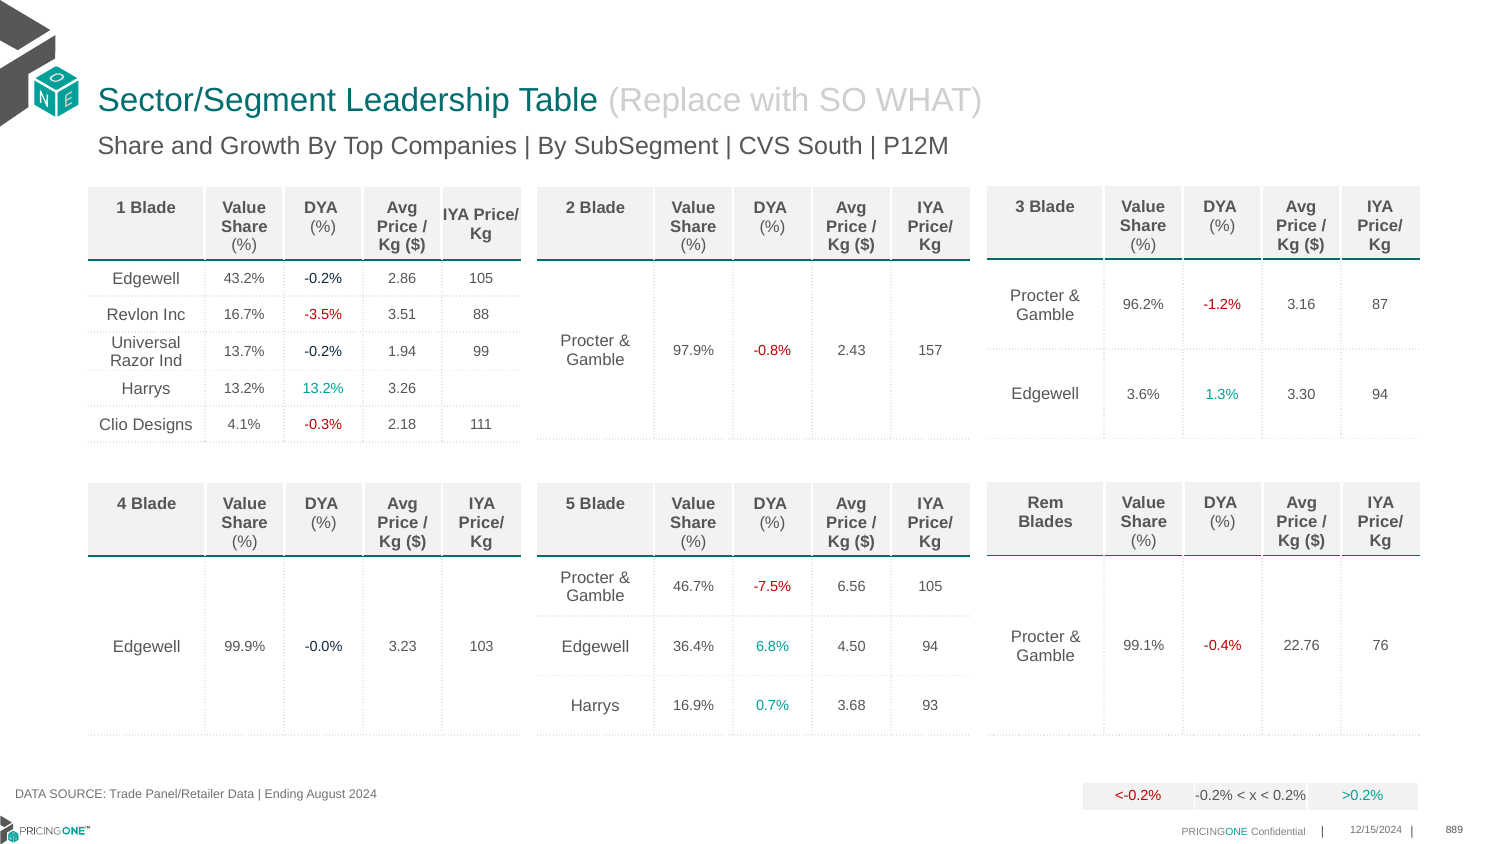

# Sector/Segment Leadership Table (Replace with SO WHAT)
Share and Growth By Top Companies | By SubSegment | CVS South | P12M
| 3 Blade | Value Share (%) | DYA (%) | Avg Price /Kg ($) | IYA Price/Kg |
| --- | --- | --- | --- | --- |
| Procter & Gamble | 96.2% | -1.2% | 3.16 | 87 |
| Edgewell | 3.6% | 1.3% | 3.30 | 94 |
| 1 Blade | Value Share (%) | DYA (%) | Avg Price /Kg ($) | IYA Price/ Kg |
| --- | --- | --- | --- | --- |
| Edgewell | 43.2% | -0.2% | 2.86 | 105 |
| Revlon Inc | 16.7% | -3.5% | 3.51 | 88 |
| Universal Razor Ind | 13.7% | -0.2% | 1.94 | 99 |
| Harrys | 13.2% | 13.2% | 3.26 |  |
| Clio Designs | 4.1% | -0.3% | 2.18 | 111 |
| 2 Blade | Value Share (%) | DYA (%) | Avg Price /Kg ($) | IYA Price/Kg |
| --- | --- | --- | --- | --- |
| Procter & Gamble | 97.9% | -0.8% | 2.43 | 157 |
| Rem Blades | Value Share (%) | DYA (%) | Avg Price /Kg ($) | IYA Price/Kg |
| --- | --- | --- | --- | --- |
| Procter & Gamble | 99.1% | -0.4% | 22.76 | 76 |
| 4 Blade | Value Share (%) | DYA (%) | Avg Price /Kg ($) | IYA Price/Kg |
| --- | --- | --- | --- | --- |
| Edgewell | 99.9% | -0.0% | 3.23 | 103 |
| 5 Blade | Value Share (%) | DYA (%) | Avg Price /Kg ($) | IYA Price/Kg |
| --- | --- | --- | --- | --- |
| Procter & Gamble | 46.7% | -7.5% | 6.56 | 105 |
| Edgewell | 36.4% | 6.8% | 4.50 | 94 |
| Harrys | 16.9% | 0.7% | 3.68 | 93 |
DATA SOURCE: Trade Panel/Retailer Data | Ending August 2024
| <-0.2% | -0.2% < x < 0.2% | >0.2% |
| --- | --- | --- |

12/15/2024
889